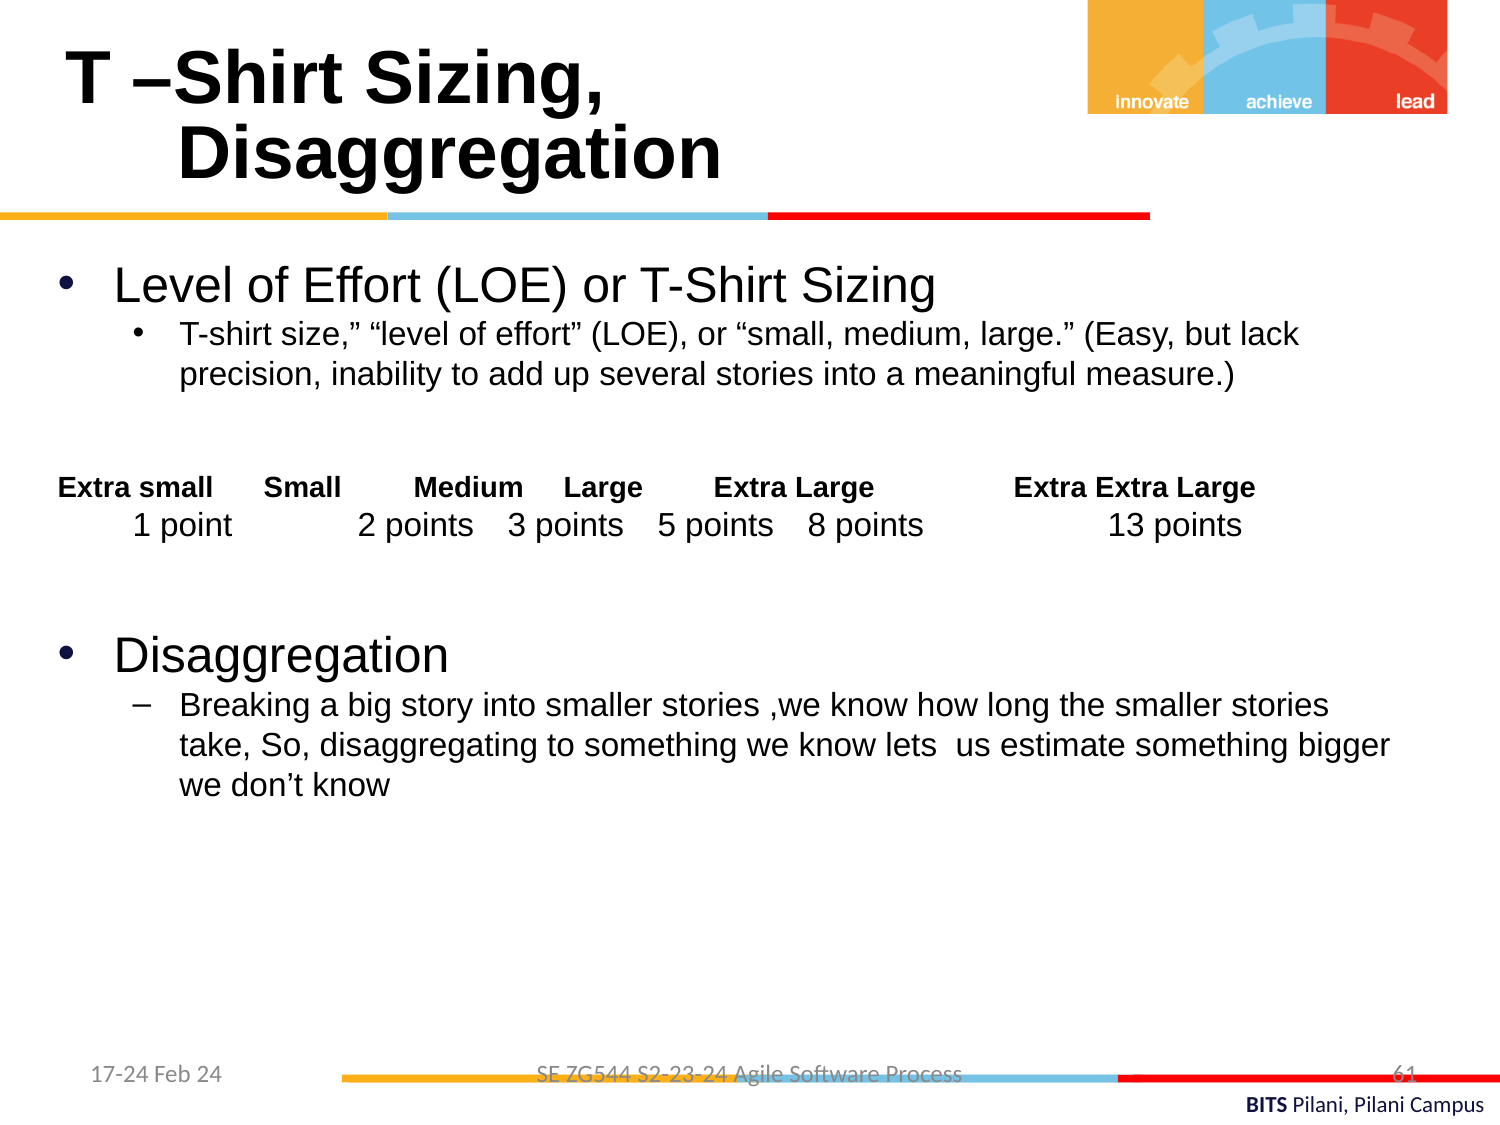

T –Shirt Sizing, Disaggregation
Level of Effort (LOE) or T-Shirt Sizing
T-shirt size,” “level of effort” (LOE), or “small, medium, large.” (Easy, but lack precision, inability to add up several stories into a meaningful measure.)

Extra small 	Small	Medium 	Large 	Extra Large 	Extra Extra Large
1 point	2 points	3 points	5 points	8 points		13 points

Disaggregation
Breaking a big story into smaller stories ,we know how long the smaller stories take, So, disaggregating to something we know lets  us estimate something bigger we don’t know
17-24 Feb 24
SE ZG544 S2-23-24 Agile Software Process
61